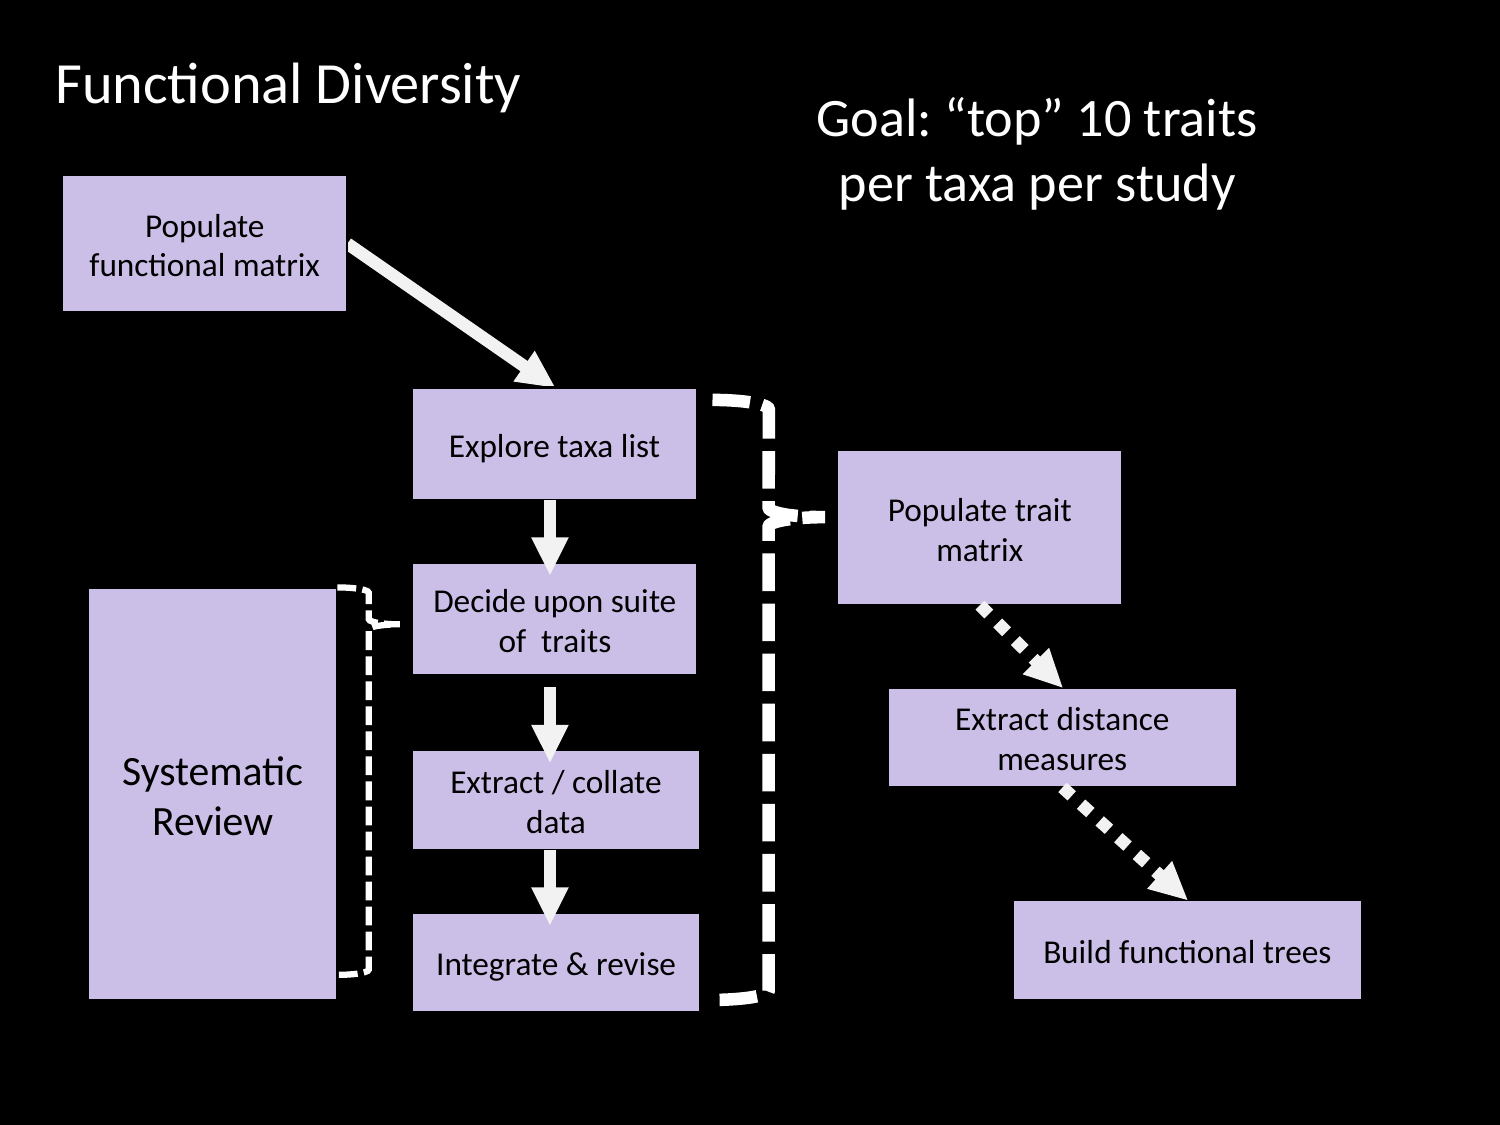

Functional Diversity
Goal: “top” 10 traits per taxa per study
Populate functional matrix
Explore taxa list

Populate trait matrix
Decide upon suite of  traits
Systematic Review

Extract distance measures
Extract / collate data
Build functional trees
Integrate & revise